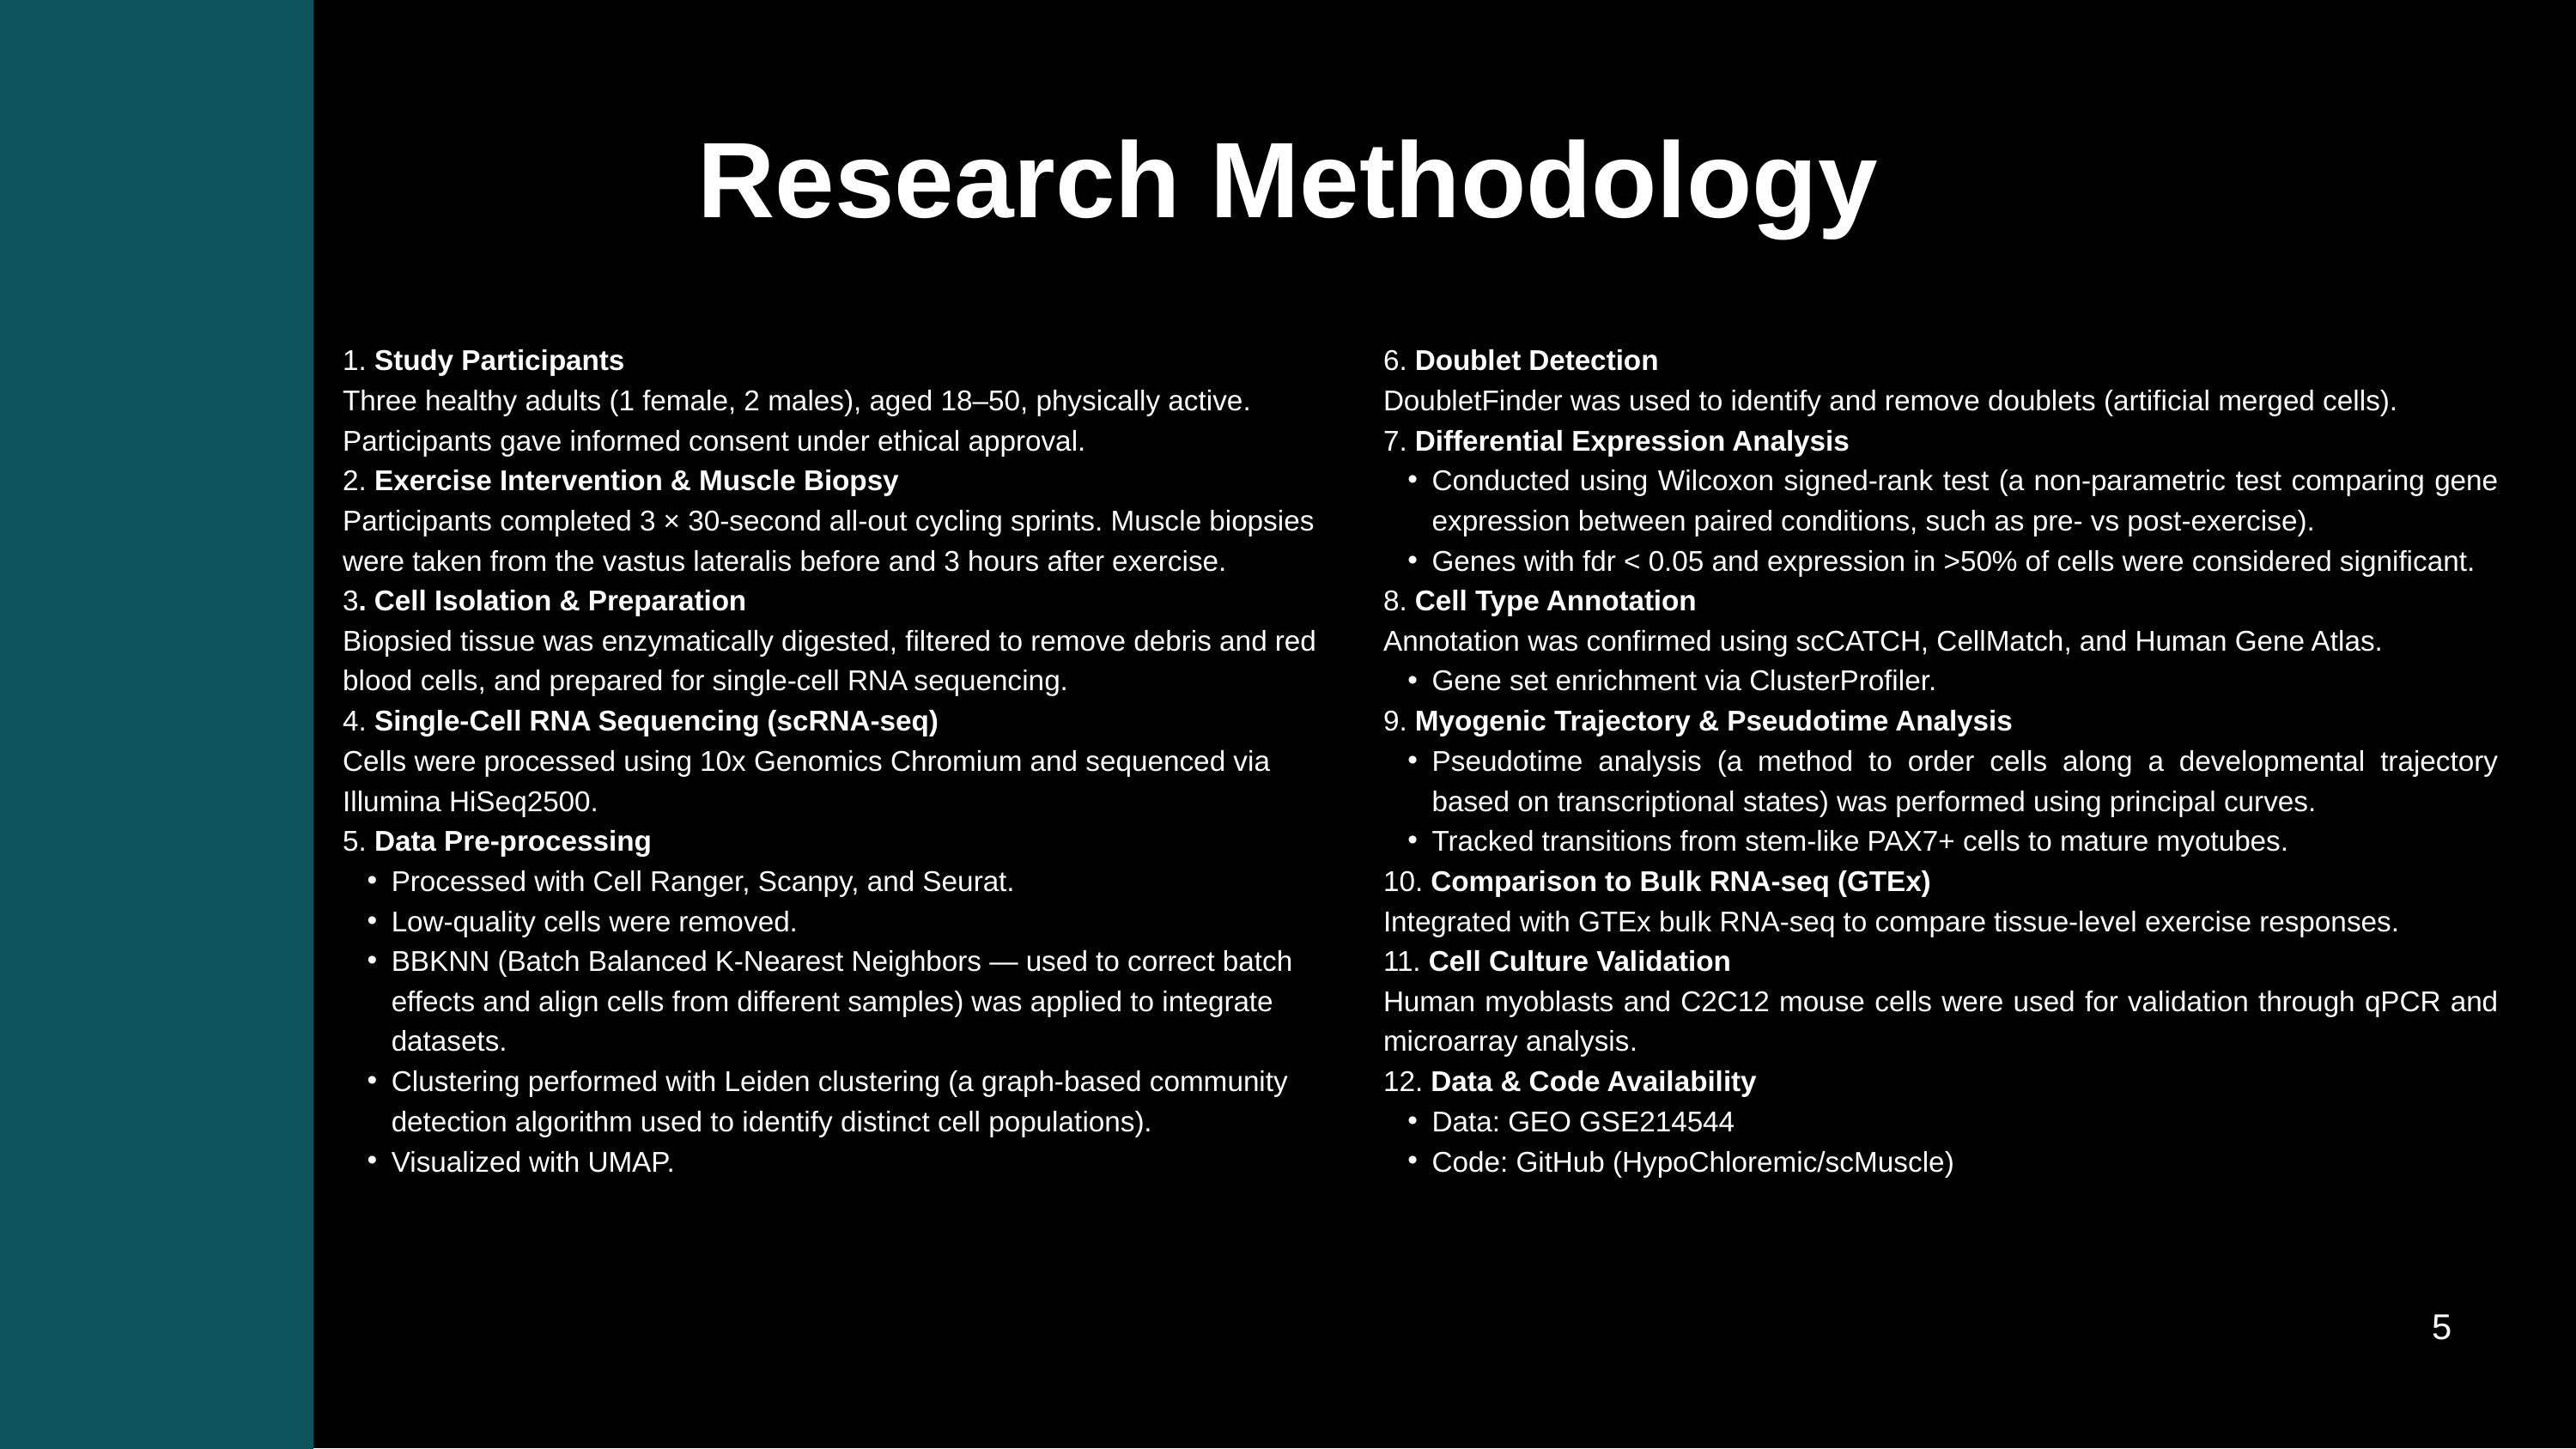

Research Methodology

1. Study Participants
Three healthy adults (1 female, 2 males), aged 18–50, physically active. Participants gave informed consent under ethical approval.
2. Exercise Intervention & Muscle Biopsy
Participants completed 3 × 30-second all-out cycling sprints. Muscle biopsies were taken from the vastus lateralis before and 3 hours after exercise.
3. Cell Isolation & Preparation
Biopsied tissue was enzymatically digested, filtered to remove debris and red blood cells, and prepared for single-cell RNA sequencing.
4. Single-Cell RNA Sequencing (scRNA-seq)
Cells were processed using 10x Genomics Chromium and sequenced via Illumina HiSeq2500.
5. Data Pre-processing
Processed with Cell Ranger, Scanpy, and Seurat.
Low-quality cells were removed.
BBKNN (Batch Balanced K-Nearest Neighbors — used to correct batch effects and align cells from different samples) was applied to integrate datasets.
Clustering performed with Leiden clustering (a graph-based community detection algorithm used to identify distinct cell populations).
Visualized with UMAP.

6. Doublet Detection
DoubletFinder was used to identify and remove doublets (artificial merged cells).
7. Differential Expression Analysis
Conducted using Wilcoxon signed-rank test (a non-parametric test comparing gene expression between paired conditions, such as pre- vs post-exercise).
Genes with fdr < 0.05 and expression in >50% of cells were considered significant.
8. Cell Type Annotation
Annotation was confirmed using scCATCH, CellMatch, and Human Gene Atlas.
Gene set enrichment via ClusterProfiler.
9. Myogenic Trajectory & Pseudotime Analysis
Pseudotime analysis (a method to order cells along a developmental trajectory based on transcriptional states) was performed using principal curves.
Tracked transitions from stem-like PAX7+ cells to mature myotubes.
10. Comparison to Bulk RNA-seq (GTEx)
Integrated with GTEx bulk RNA-seq to compare tissue-level exercise responses.
11. Cell Culture Validation
Human myoblasts and C2C12 mouse cells were used for validation through qPCR and microarray analysis.
12. Data & Code Availability
Data: GEO GSE214544
Code: GitHub (HypoChloremic/scMuscle)
5